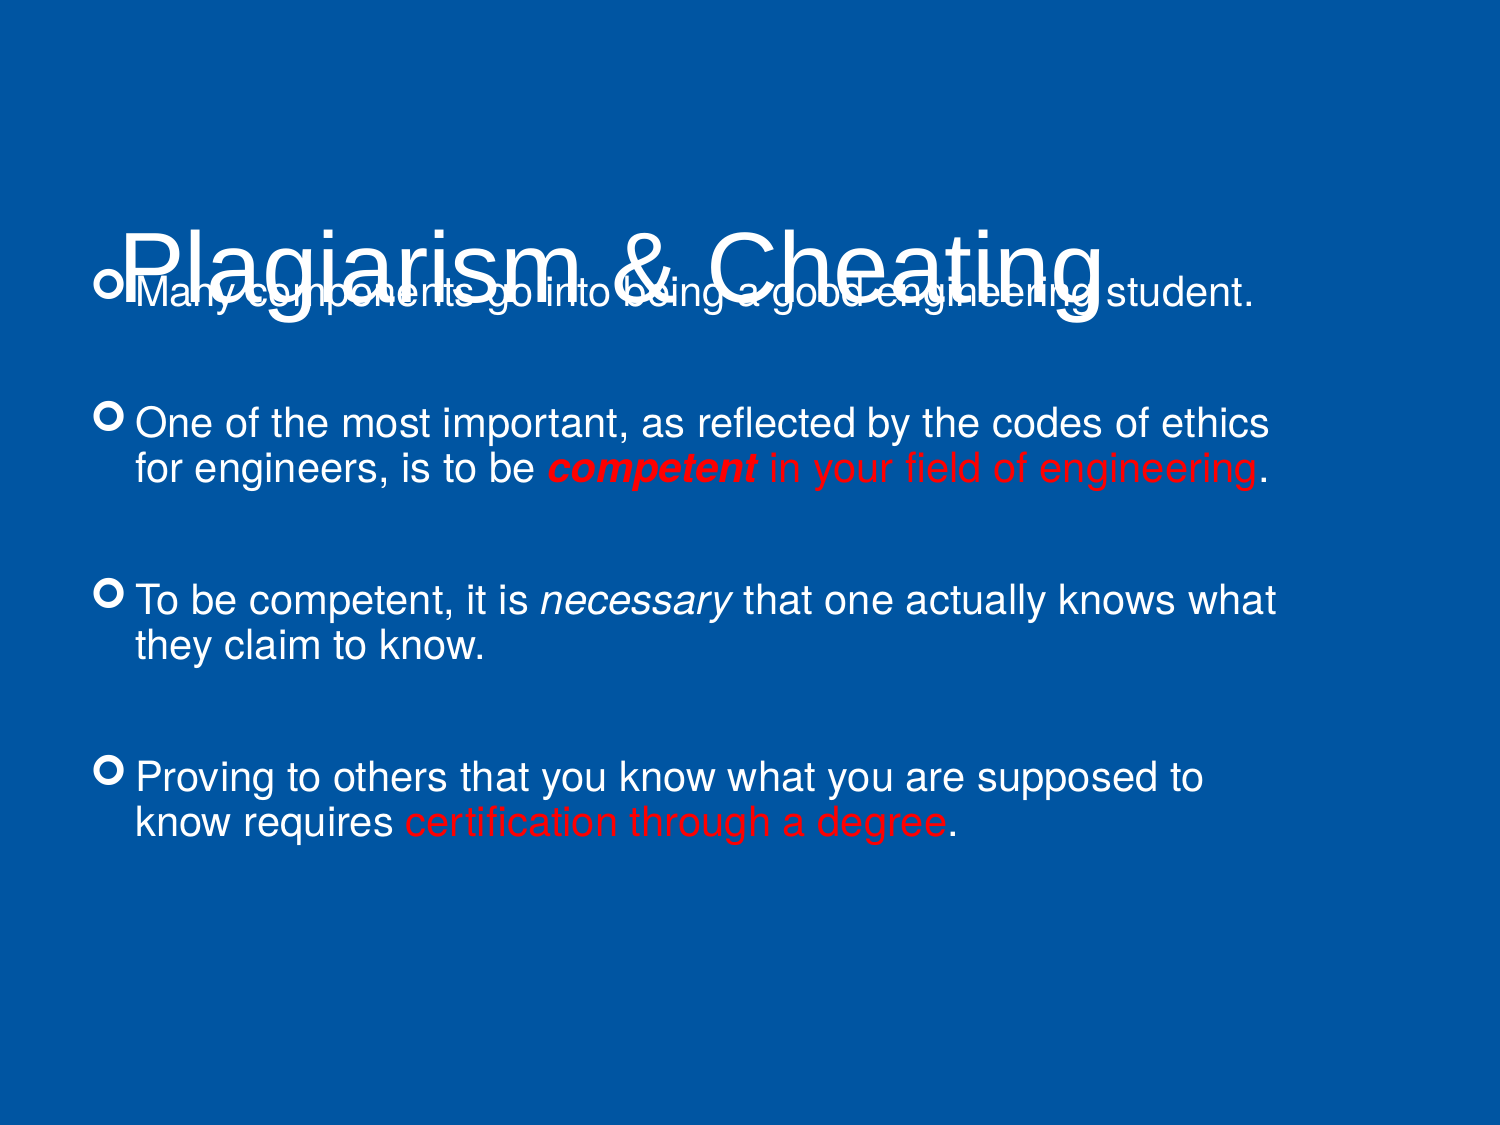

# Plagiarism & Cheating
Many components go into being a good engineering student.

One of the most important, as reflected by the codes of ethics for engineers, is to be competent in your field of engineering.

To be competent, it is necessary that one actually knows what they claim to know.

Proving to others that you know what you are supposed to know requires certification through a degree.